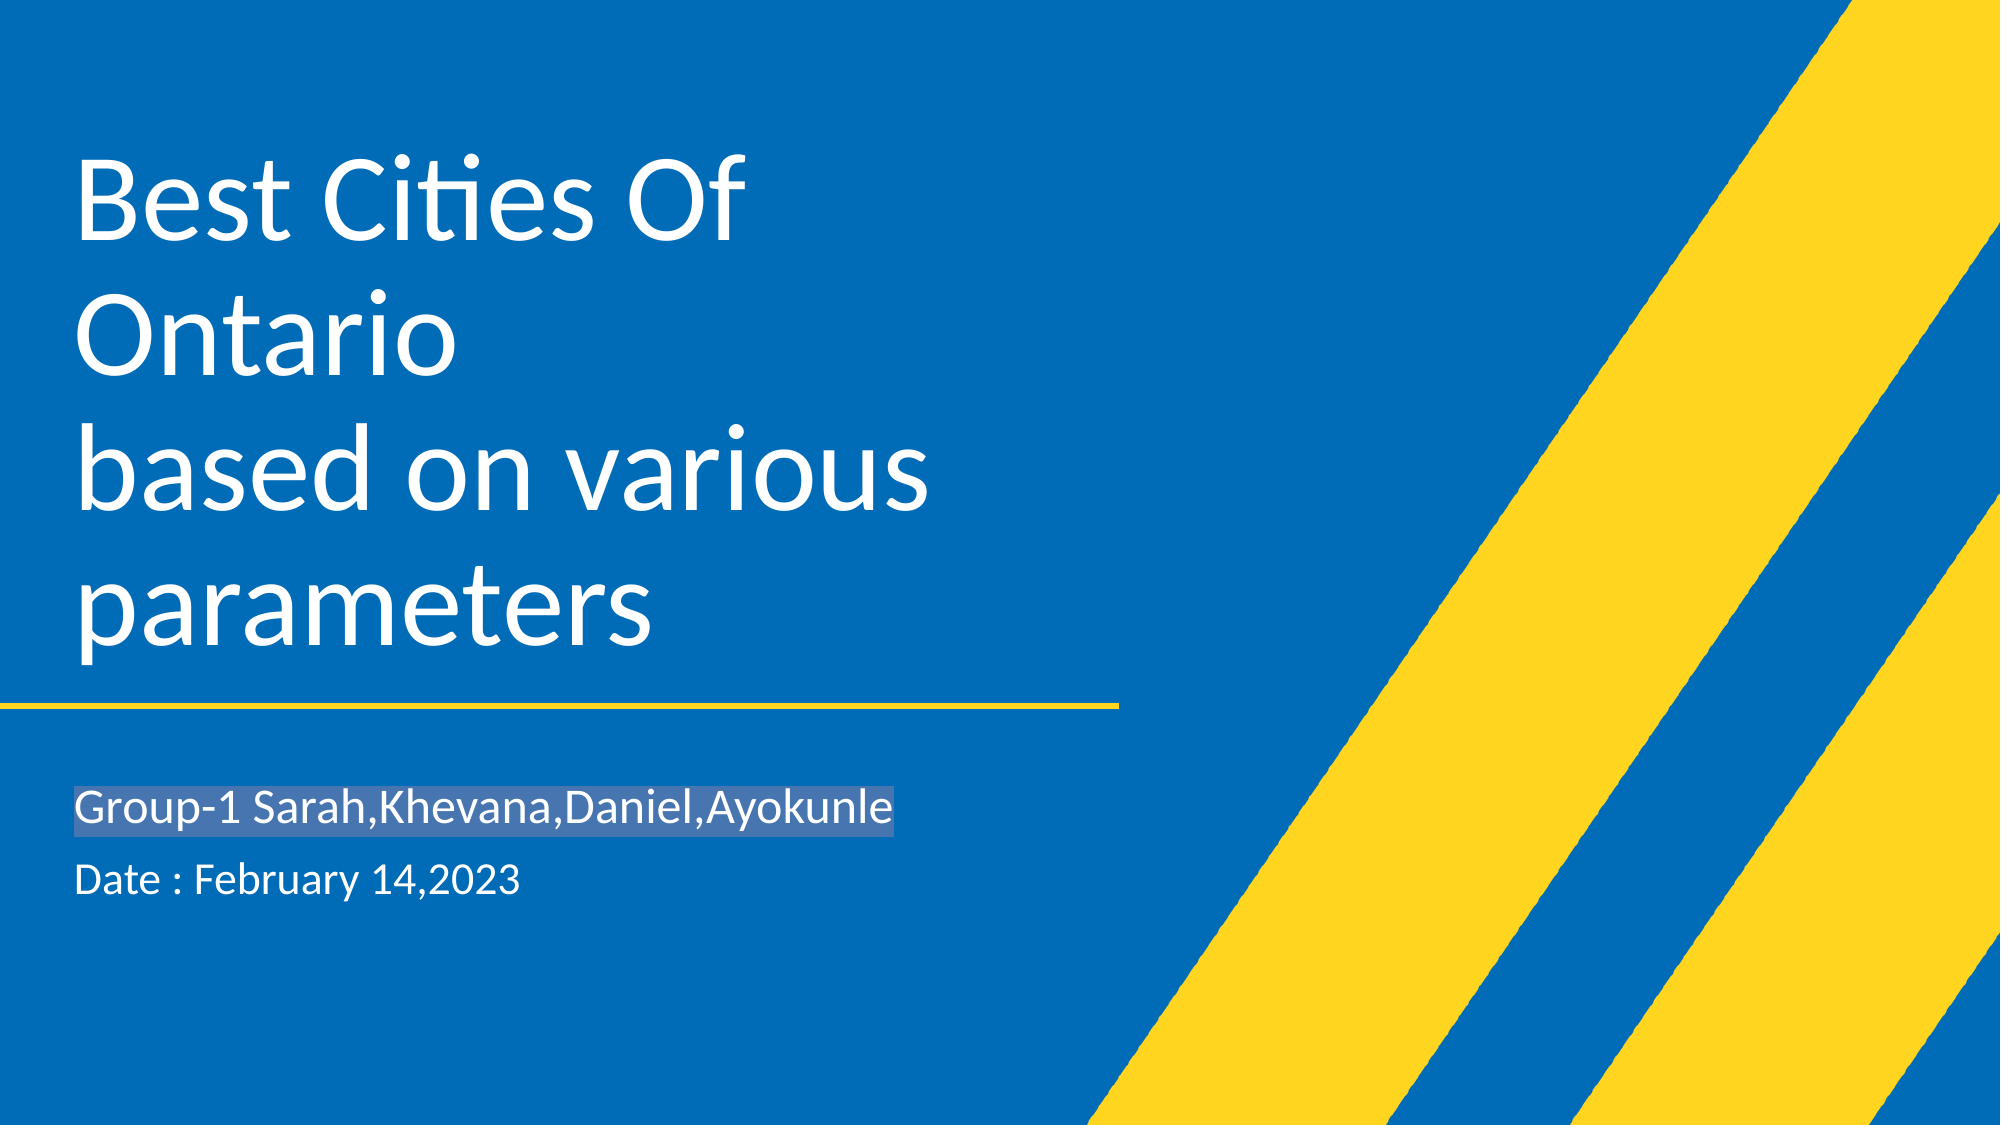

# Best Cities Of Ontario based on various parameters
Group-1 Sarah,Khevana,Daniel,Ayokunle
Date : February 14,2023